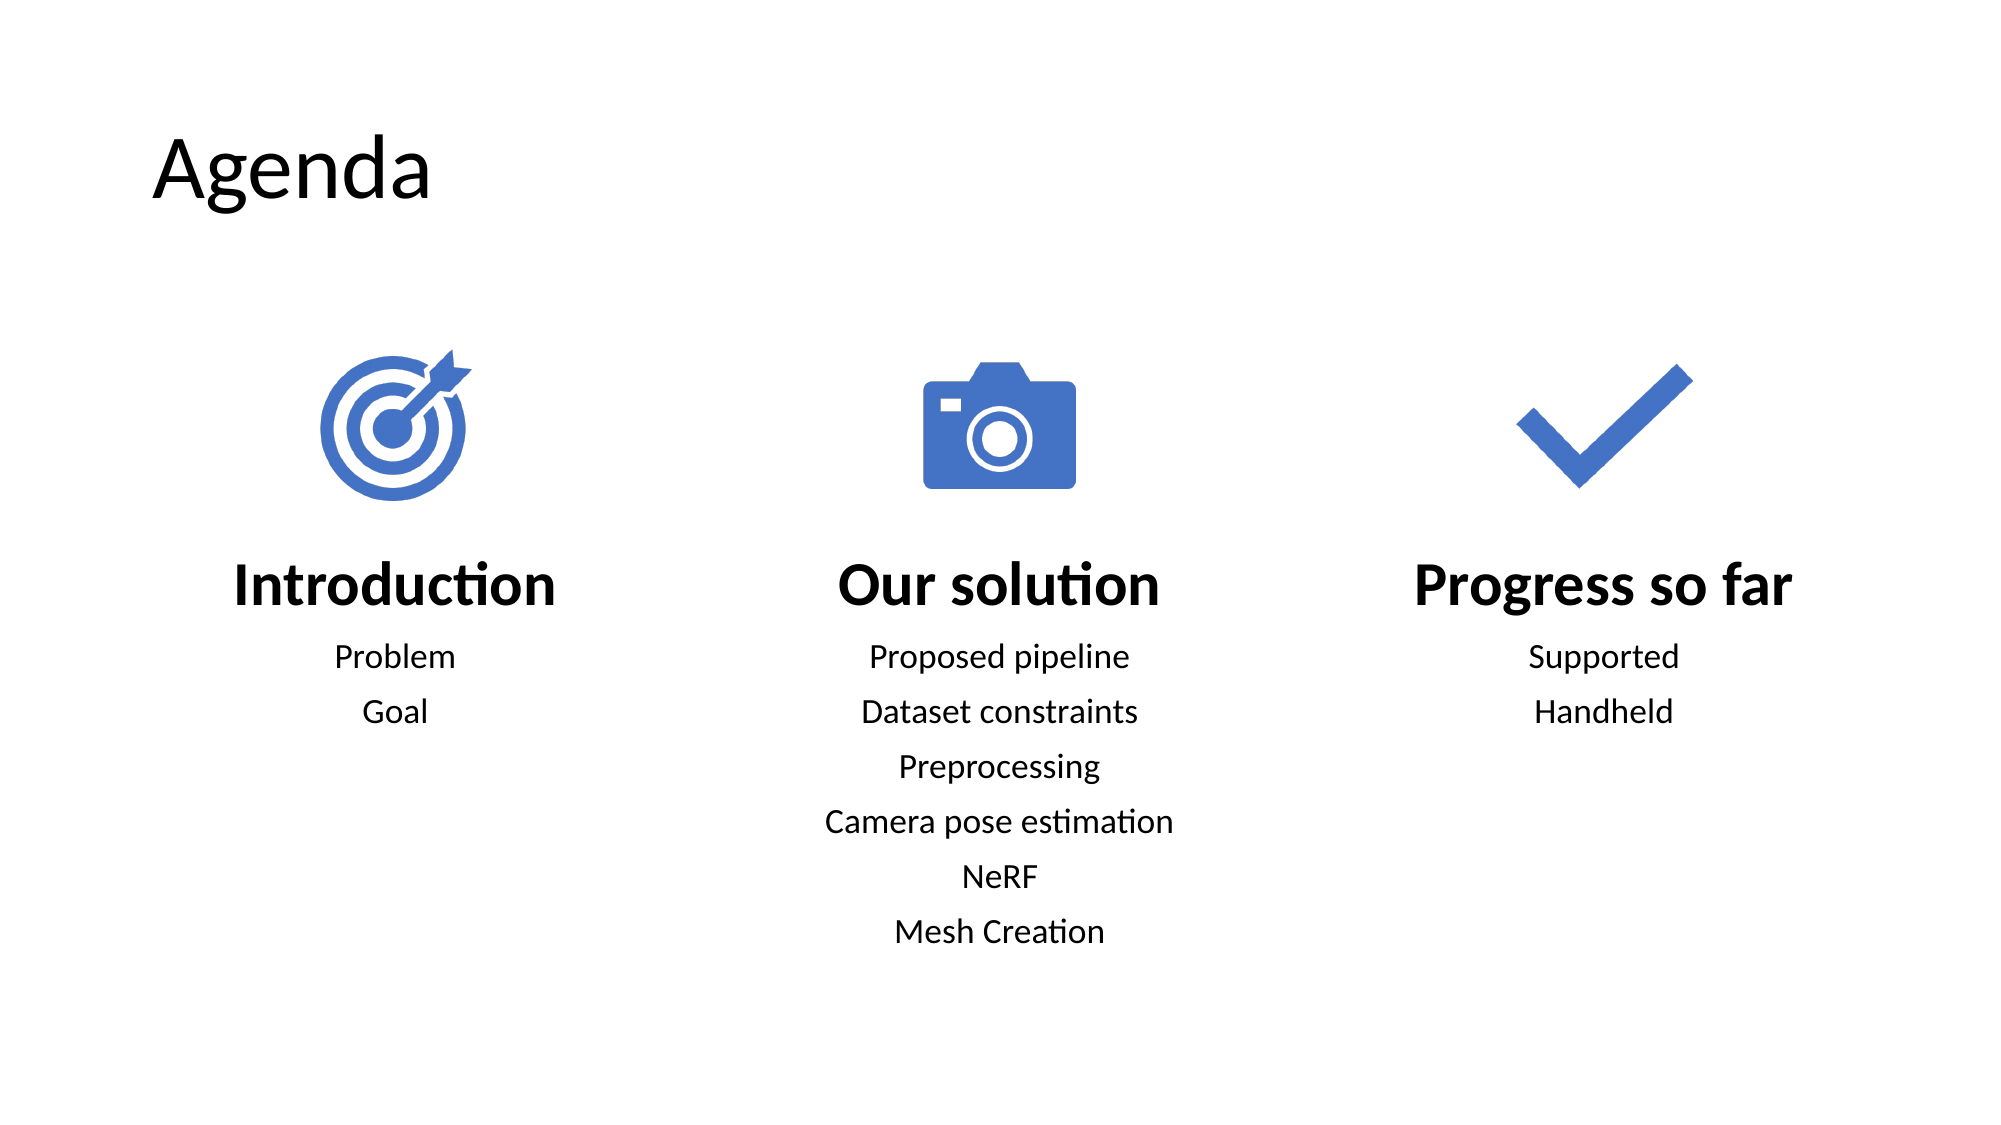

# Agenda
Introduction
Problem
Goal
Our solution
Proposed pipeline
Dataset constraints
Preprocessing
Camera pose estimation
NeRF
Mesh Creation
Progress so far
Supported
Handheld